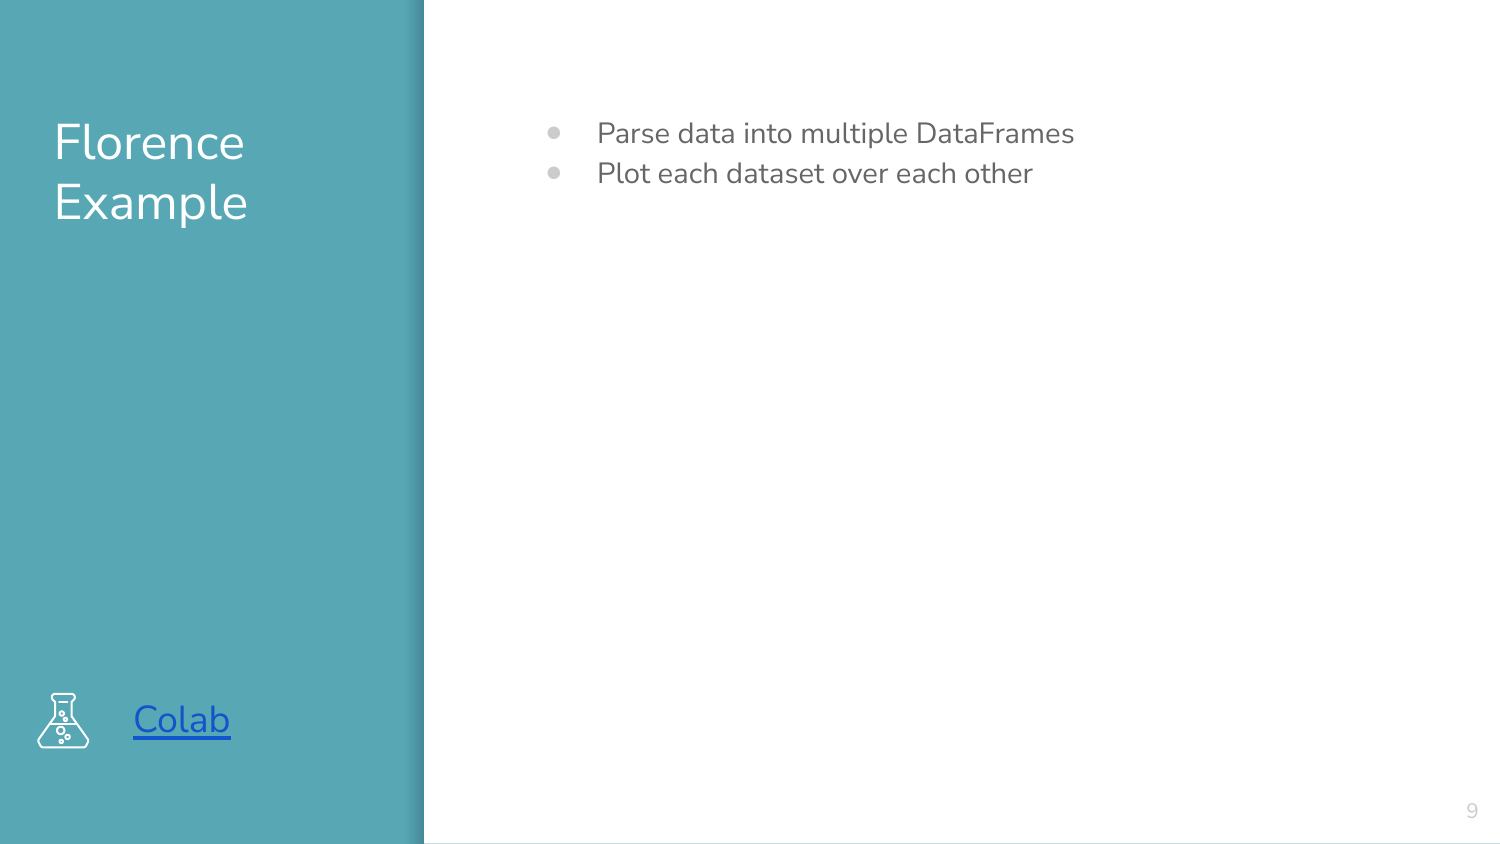

# Florence Example
Parse data into multiple DataFrames
Plot each dataset over each other
Colab
9